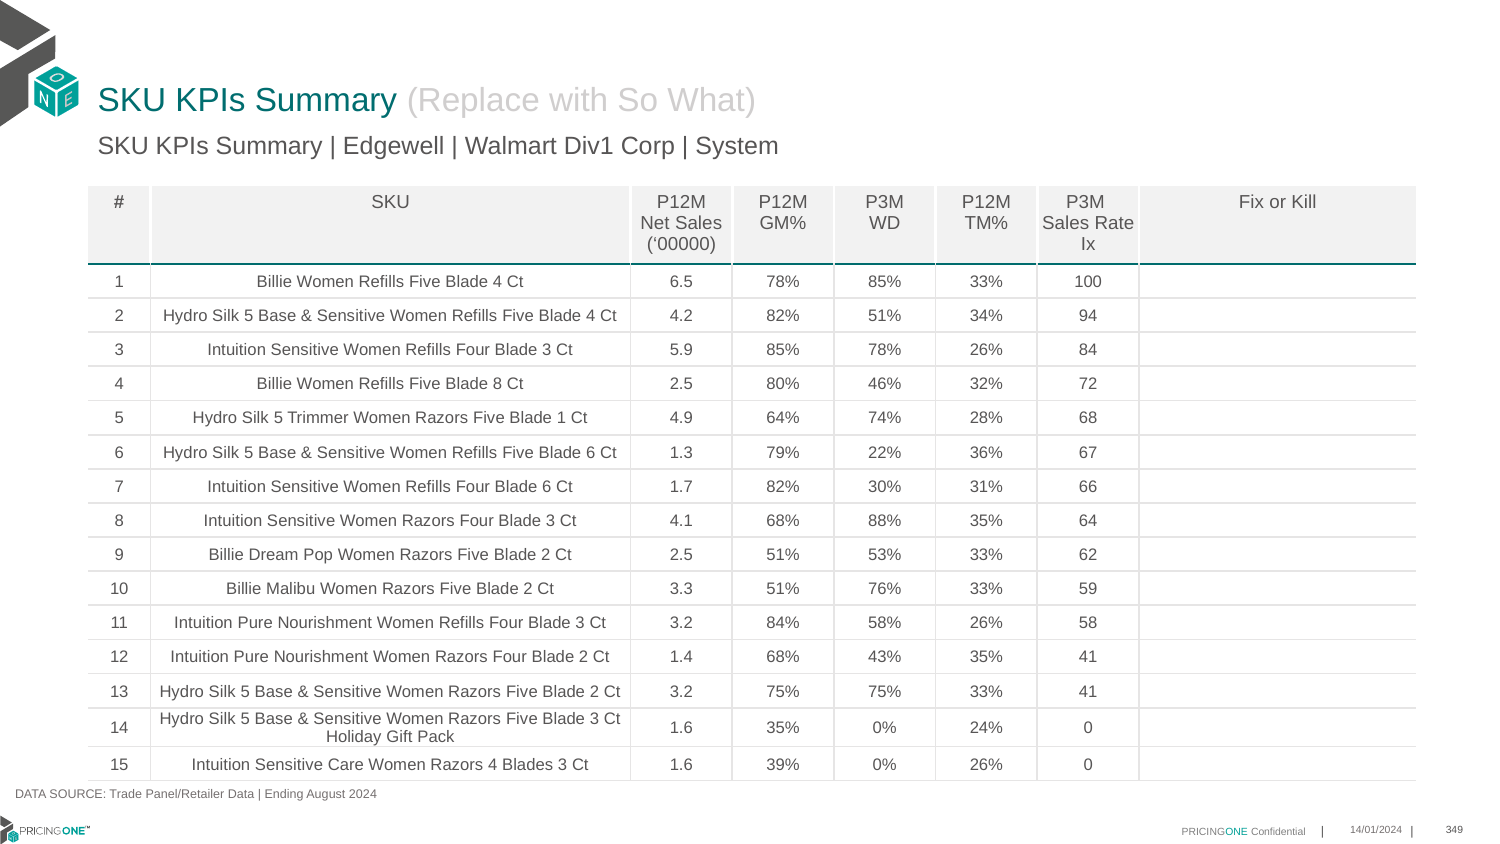

# SKU KPIs Summary (Replace with So What)
SKU KPIs Summary | Edgewell | Walmart Div1 Corp | System
| # | SKU | P12M Net Sales (‘00000) | P12M GM% | P3M WD | P12M TM% | P3M Sales Rate Ix | Fix or Kill |
| --- | --- | --- | --- | --- | --- | --- | --- |
| 1 | Billie Women Refills Five Blade 4 Ct | 6.5 | 78% | 85% | 33% | 100 |  |
| 2 | Hydro Silk 5 Base & Sensitive Women Refills Five Blade 4 Ct | 4.2 | 82% | 51% | 34% | 94 |  |
| 3 | Intuition Sensitive Women Refills Four Blade 3 Ct | 5.9 | 85% | 78% | 26% | 84 |  |
| 4 | Billie Women Refills Five Blade 8 Ct | 2.5 | 80% | 46% | 32% | 72 |  |
| 5 | Hydro Silk 5 Trimmer Women Razors Five Blade 1 Ct | 4.9 | 64% | 74% | 28% | 68 |  |
| 6 | Hydro Silk 5 Base & Sensitive Women Refills Five Blade 6 Ct | 1.3 | 79% | 22% | 36% | 67 |  |
| 7 | Intuition Sensitive Women Refills Four Blade 6 Ct | 1.7 | 82% | 30% | 31% | 66 |  |
| 8 | Intuition Sensitive Women Razors Four Blade 3 Ct | 4.1 | 68% | 88% | 35% | 64 |  |
| 9 | Billie Dream Pop Women Razors Five Blade 2 Ct | 2.5 | 51% | 53% | 33% | 62 |  |
| 10 | Billie Malibu Women Razors Five Blade 2 Ct | 3.3 | 51% | 76% | 33% | 59 |  |
| 11 | Intuition Pure Nourishment Women Refills Four Blade 3 Ct | 3.2 | 84% | 58% | 26% | 58 |  |
| 12 | Intuition Pure Nourishment Women Razors Four Blade 2 Ct | 1.4 | 68% | 43% | 35% | 41 |  |
| 13 | Hydro Silk 5 Base & Sensitive Women Razors Five Blade 2 Ct | 3.2 | 75% | 75% | 33% | 41 |  |
| 14 | Hydro Silk 5 Base & Sensitive Women Razors Five Blade 3 Ct Holiday Gift Pack | 1.6 | 35% | 0% | 24% | 0 |  |
| 15 | Intuition Sensitive Care Women Razors 4 Blades 3 Ct | 1.6 | 39% | 0% | 26% | 0 |  |
DATA SOURCE: Trade Panel/Retailer Data | Ending August 2024

14/01/2024
349